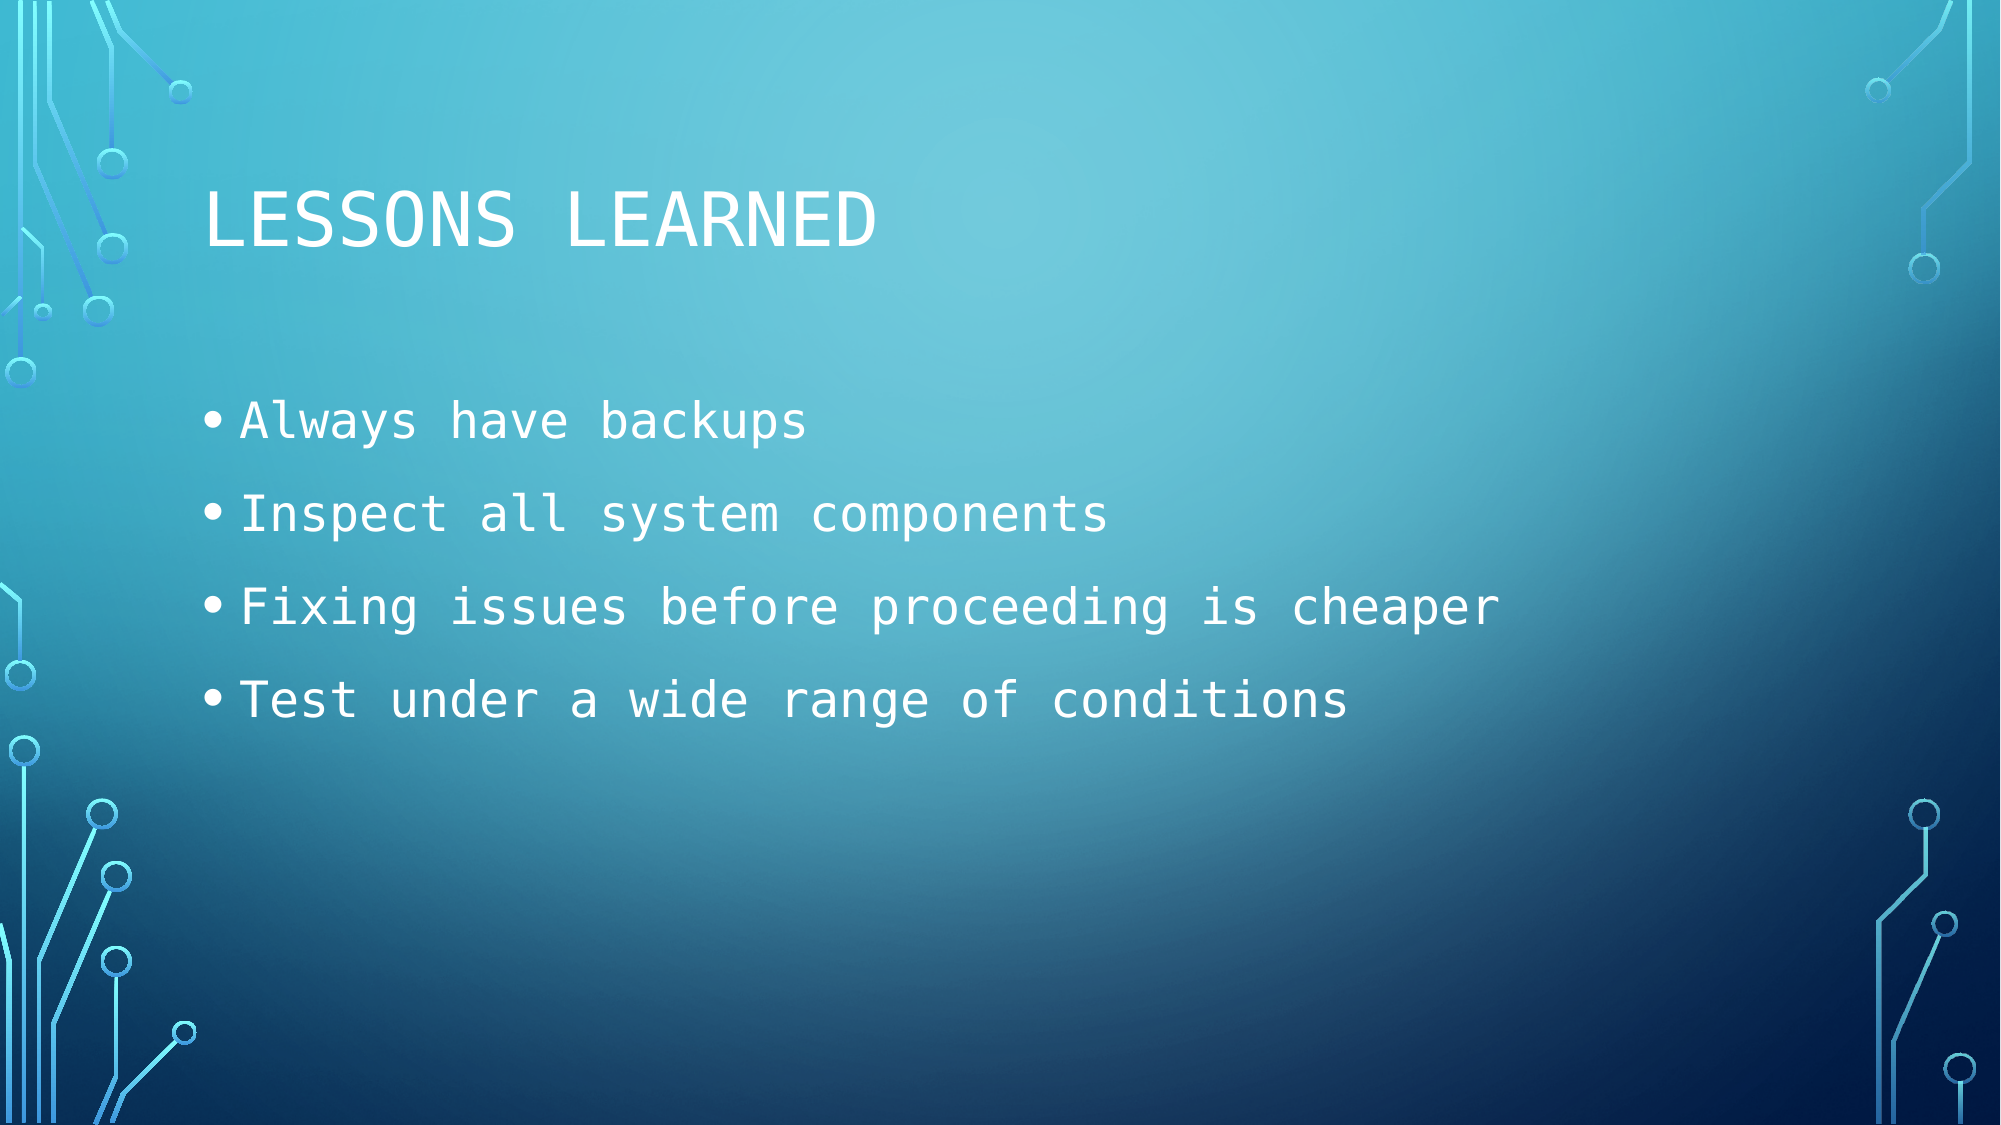

# Lessons learned
Always have backups
Inspect all system components
Fixing issues before proceeding is cheaper
Test under a wide range of conditions